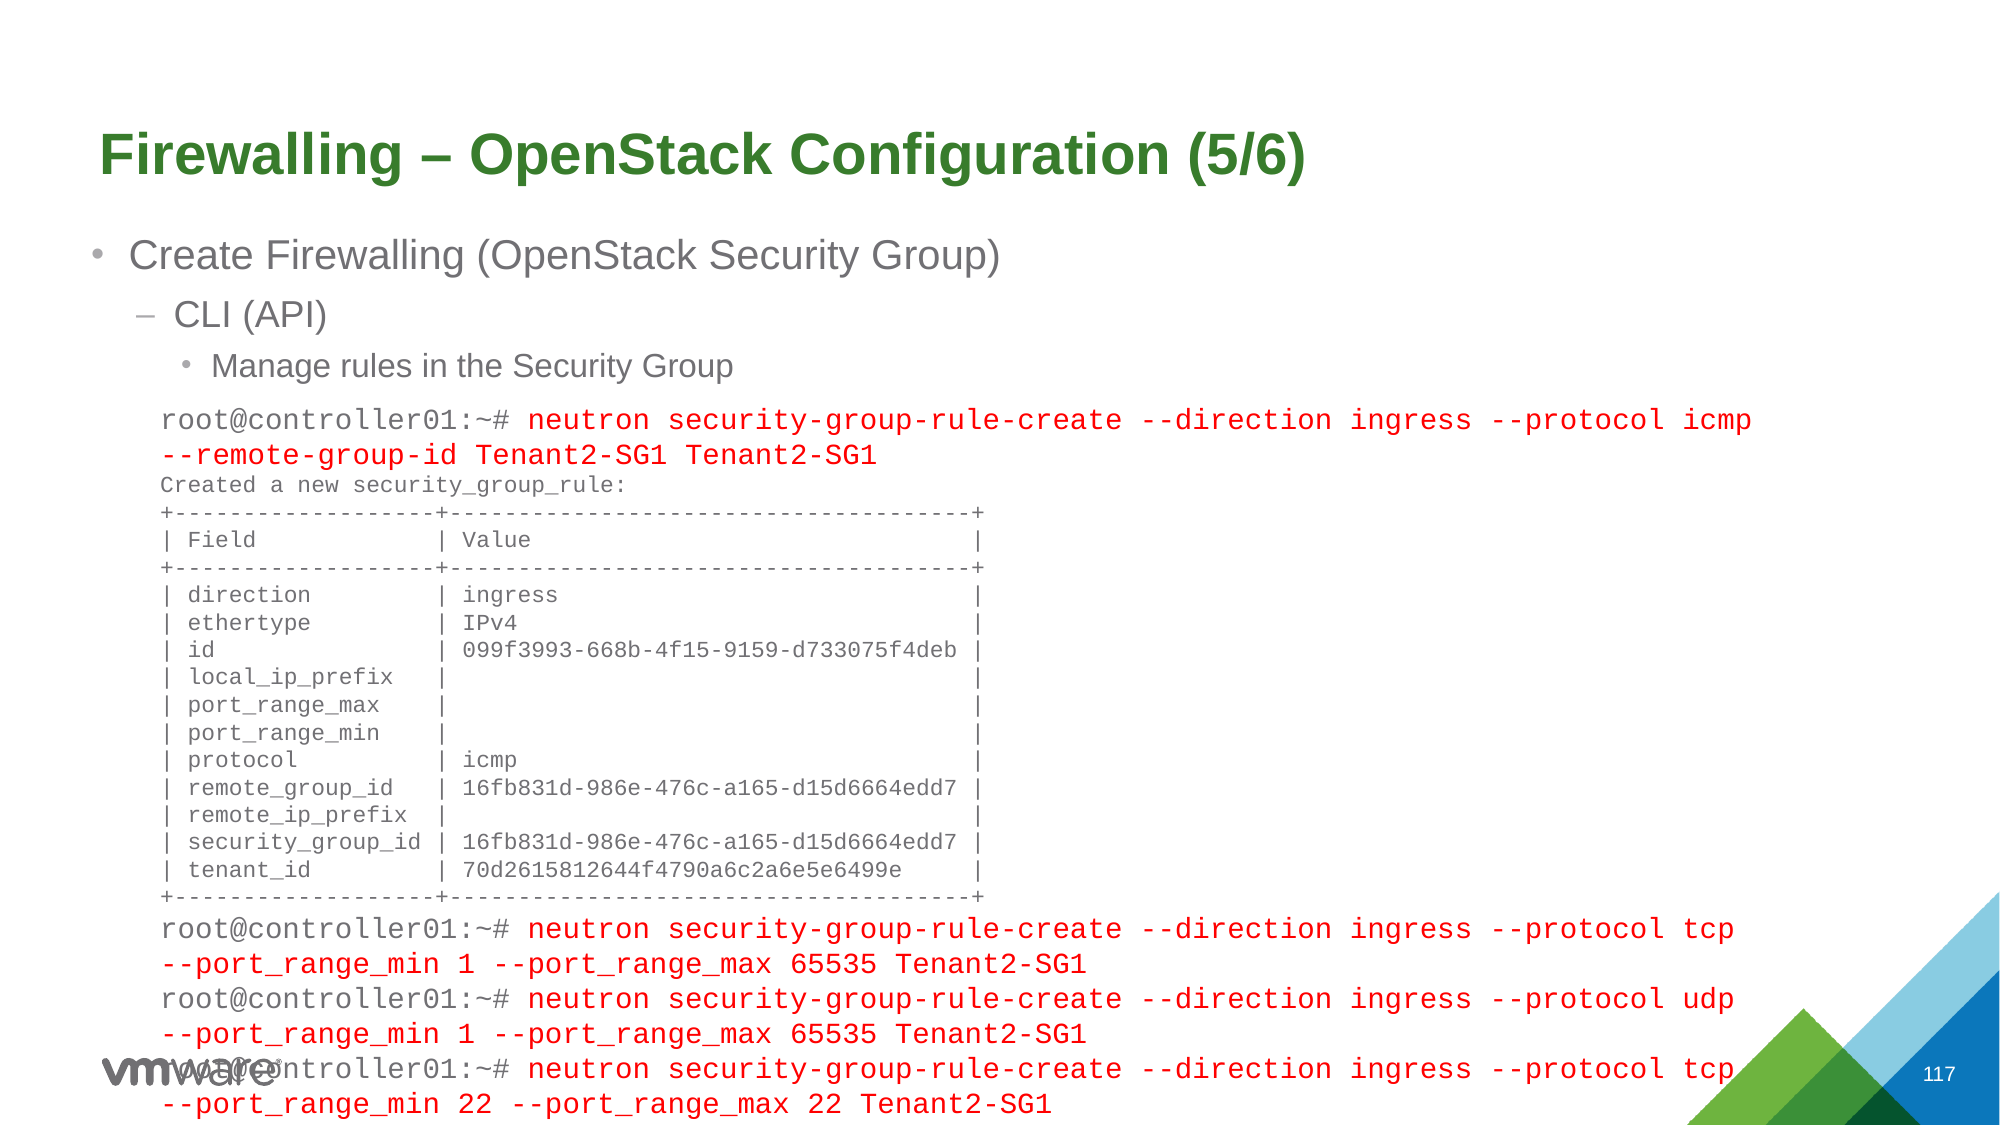

# Firewalling – OpenStack Configuration (5/6)
Create Firewalling (OpenStack Security Group)
CLI (API)
Manage rules in the Security Group

root@controller01:~# neutron security-group-rule-create --direction ingress --protocol icmp
--remote-group-id Tenant2-SG1 Tenant2-SG1
Created a new security_group_rule:
+-------------------+--------------------------------------+
| Field             | Value                                |
+-------------------+--------------------------------------+
| direction         | ingress                              |
| ethertype         | IPv4                                 |
| id                | 099f3993-668b-4f15-9159-d733075f4deb |
| local_ip_prefix   |                                      |
| port_range_max    |                                      |
| port_range_min    |                                      |
| protocol          | icmp                                 |
| remote_group_id   | 16fb831d-986e-476c-a165-d15d6664edd7 |
| remote_ip_prefix  |                                      |
| security_group_id | 16fb831d-986e-476c-a165-d15d6664edd7 |
| tenant_id         | 70d2615812644f4790a6c2a6e5e6499e     |
+-------------------+--------------------------------------+
root@controller01:~# neutron security-group-rule-create --direction ingress --protocol tcp
--port_range_min 1 --port_range_max 65535 Tenant2-SG1
root@controller01:~# neutron security-group-rule-create --direction ingress --protocol udp
--port_range_min 1 --port_range_max 65535 Tenant2-SG1
root@controller01:~# neutron security-group-rule-create --direction ingress --protocol tcp
--port_range_min 22 --port_range_max 22 Tenant2-SG1
117